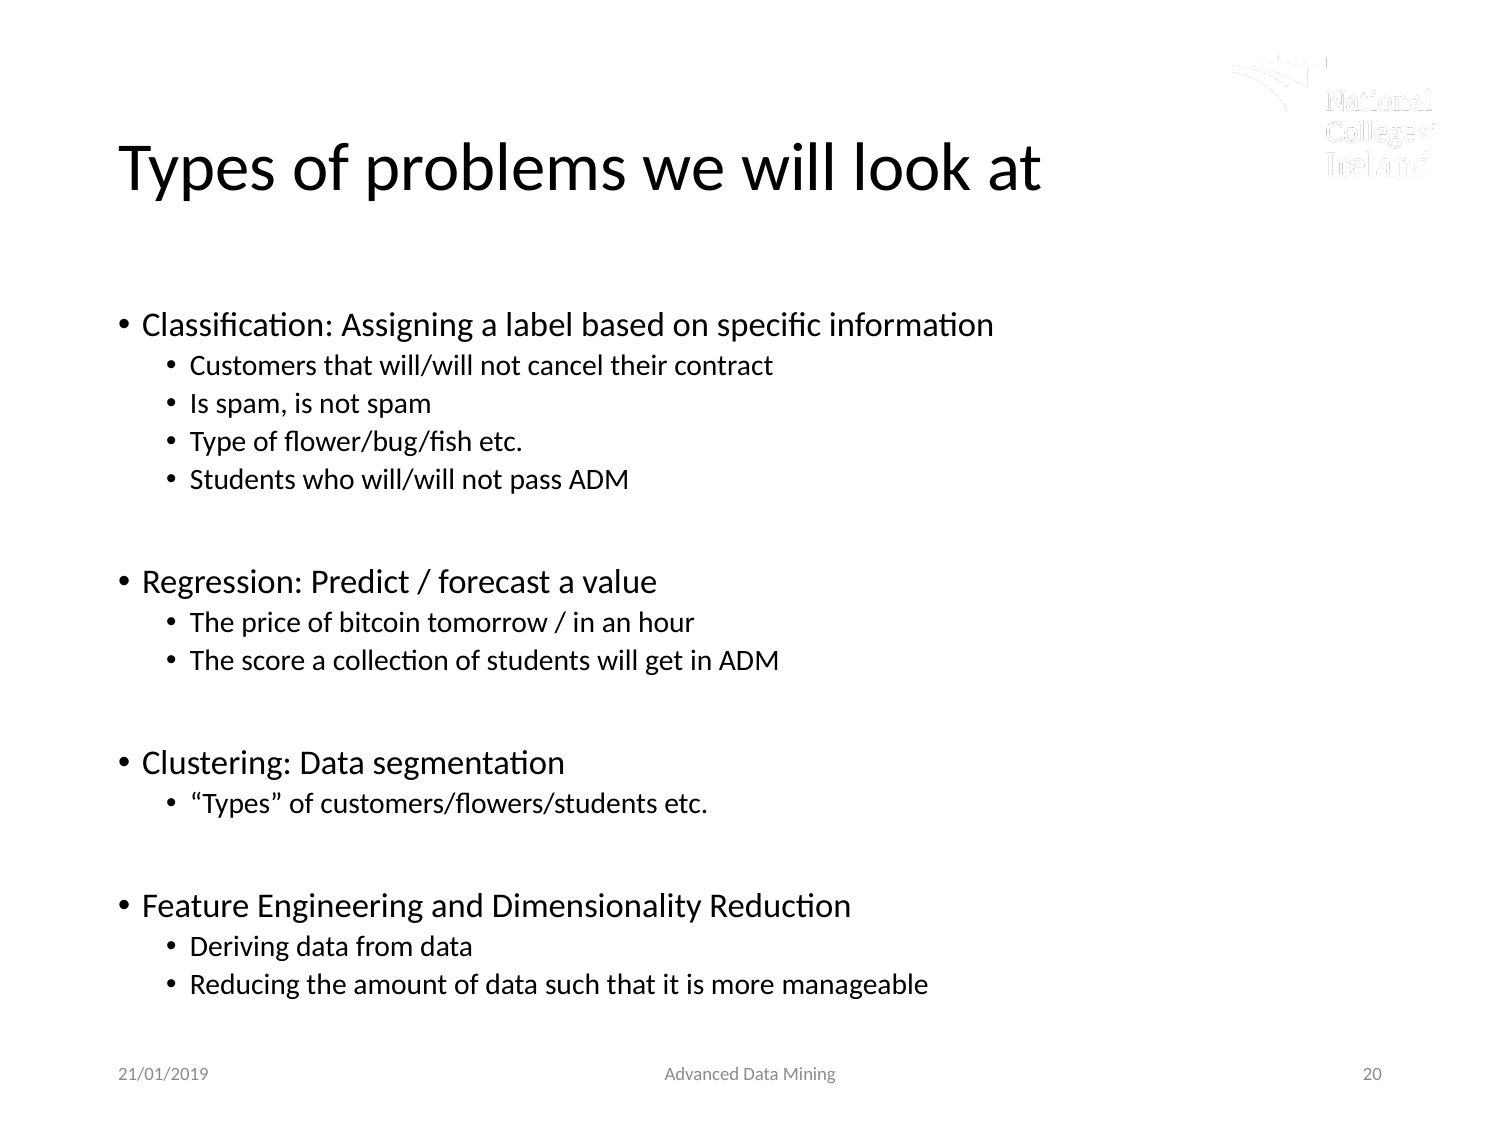

# Types of problems we will look at
Classification: Assigning a label based on specific information
Customers that will/will not cancel their contract
Is spam, is not spam
Type of flower/bug/fish etc.
Students who will/will not pass ADM

Regression: Predict / forecast a value
The price of bitcoin tomorrow / in an hour
The score a collection of students will get in ADM

Clustering: Data segmentation
“Types” of customers/flowers/students etc.

Feature Engineering and Dimensionality Reduction
Deriving data from data
Reducing the amount of data such that it is more manageable

21/01/2019
Advanced Data Mining
20